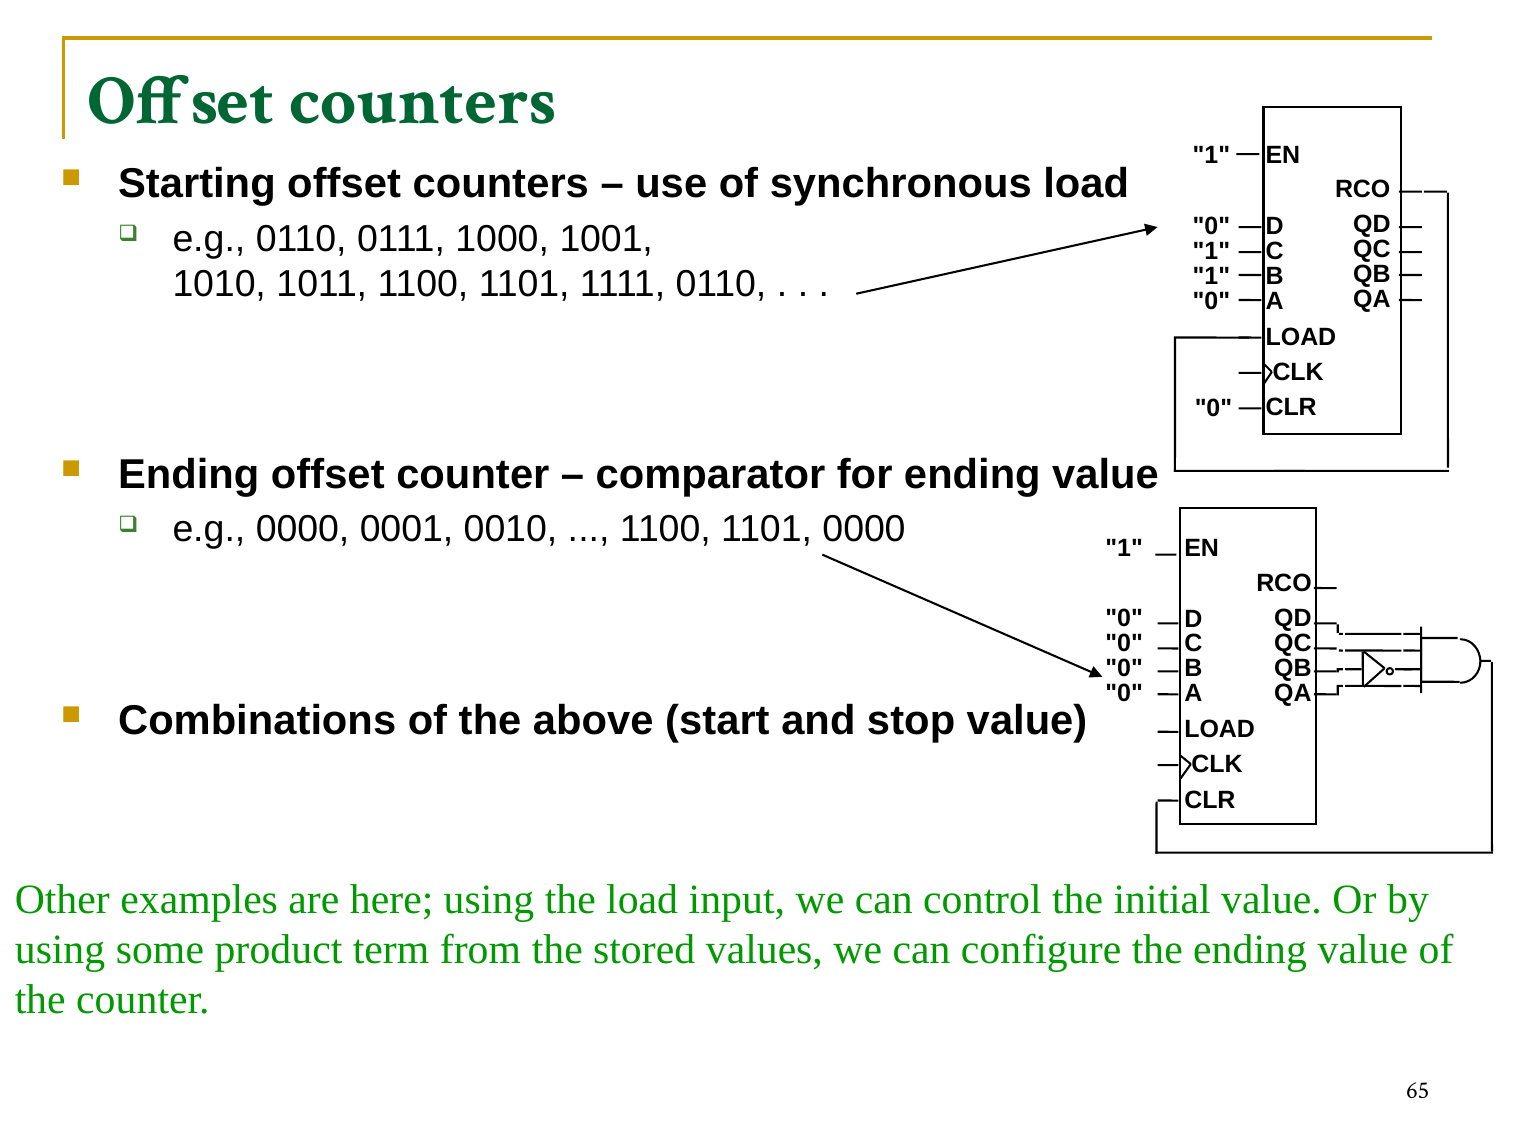

# Offset counters

"1"

"0"
"1"
"1"
"0"

EN

D
C
B
A
LOAD
 CLK
CLR

RCO
QD
QC
QB
QA

"0"

Starting offset counters – use of synchronous load
e.g., 0110, 0111, 1000, 1001,
1010, 1011, 1100, 1101, 1111, 0110, . . .
Ending offset counter – comparator for ending value
e.g., 0000, 0001, 0010, ..., 1100, 1101, 0000
Combinations of the above (start and stop value)

"1"

"0"
"0"
"0"
"0"

EN

D
C
B
A
LOAD
 CLK
CLR

RCO
QD
QC
QB
QA

Other examples are here; using the load input, we can control the initial value. Or by using some product term from the stored values, we can configure the ending value of the counter.
65